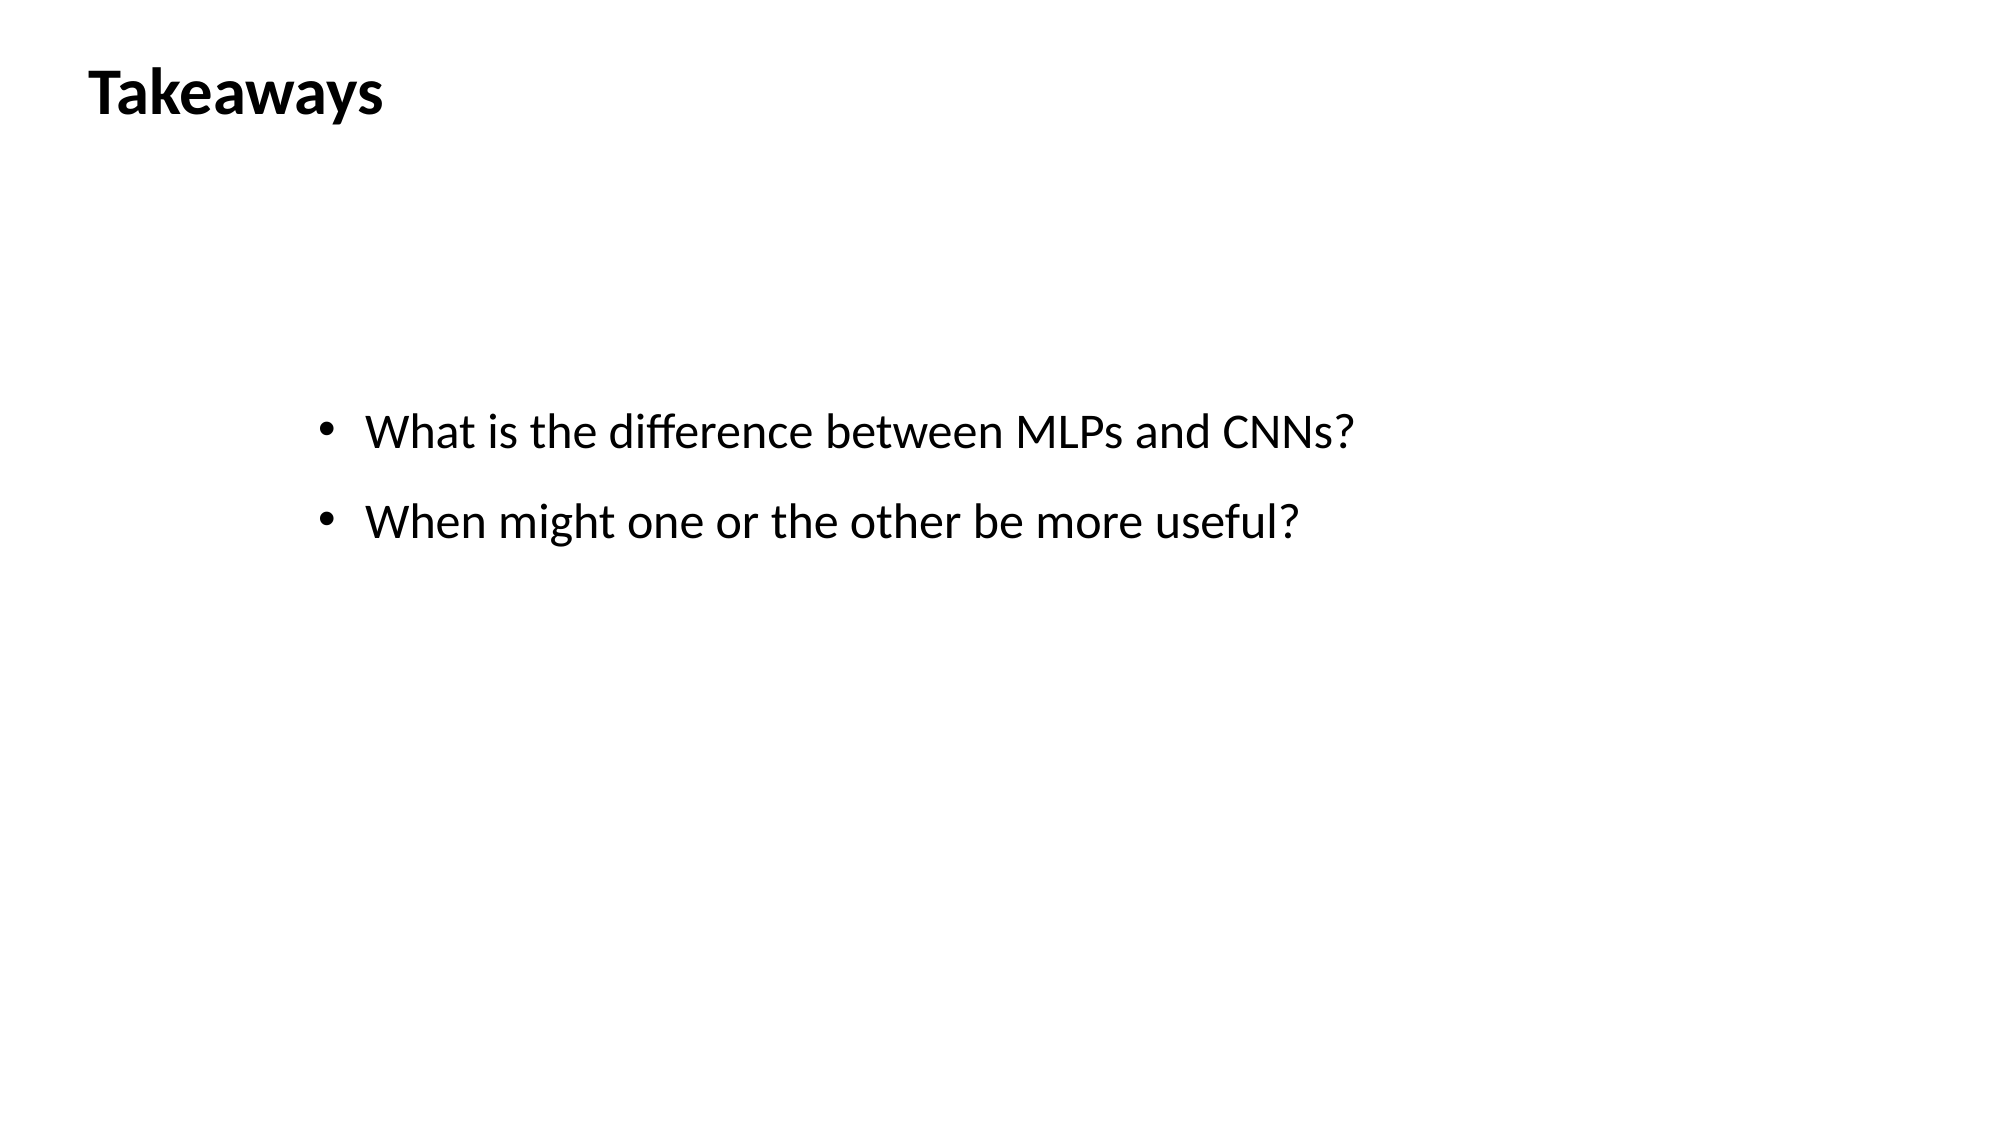

Takeaways
What is the difference between MLPs and CNNs?
When might one or the other be more useful?